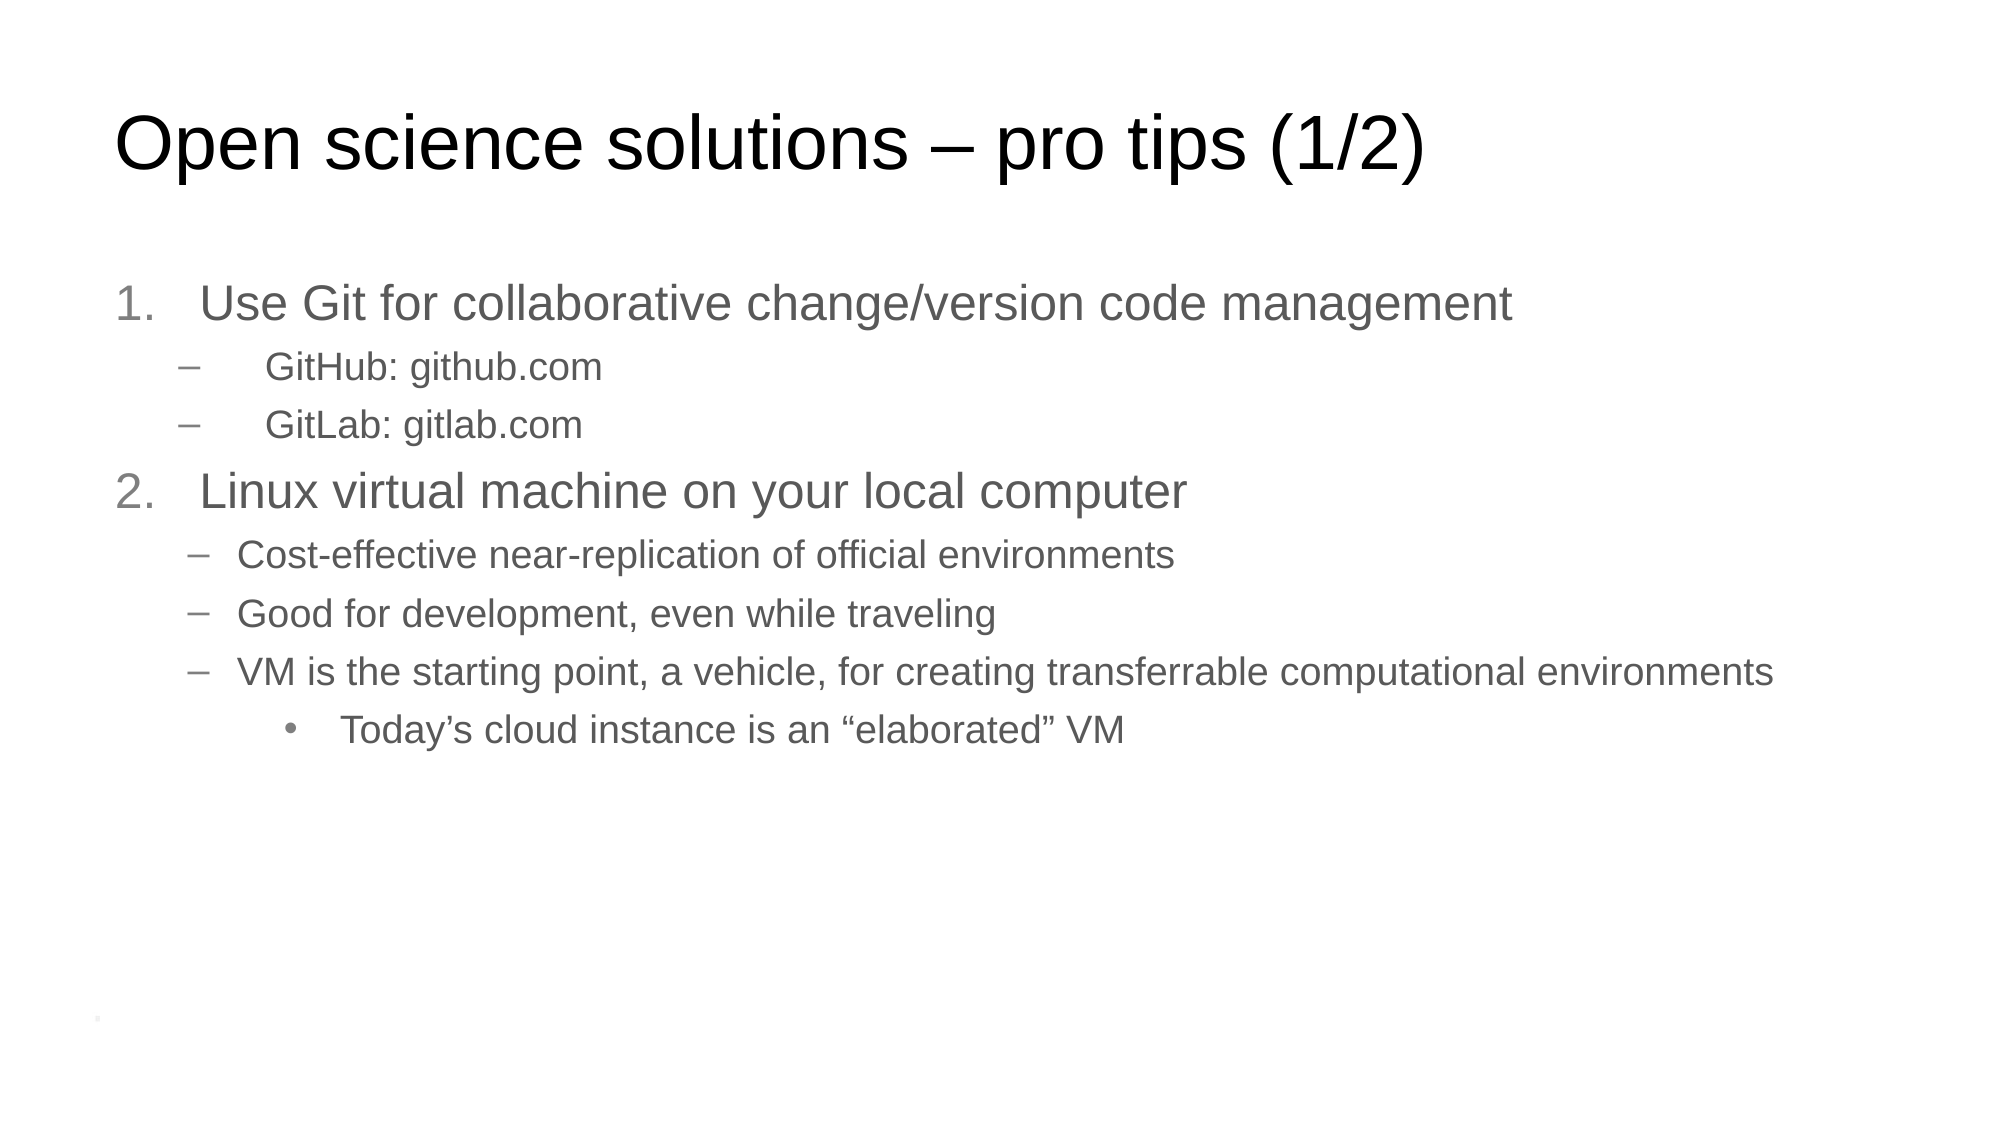

# Open science solutions – pro tips (1/2)
Use Git for collaborative change/version code management
GitHub: github.com
GitLab: gitlab.com
Linux virtual machine on your local computer
Cost-effective near-replication of official environments
Good for development, even while traveling
VM is the starting point, a vehicle, for creating transferrable computational environments
Today’s cloud instance is an “elaborated” VM